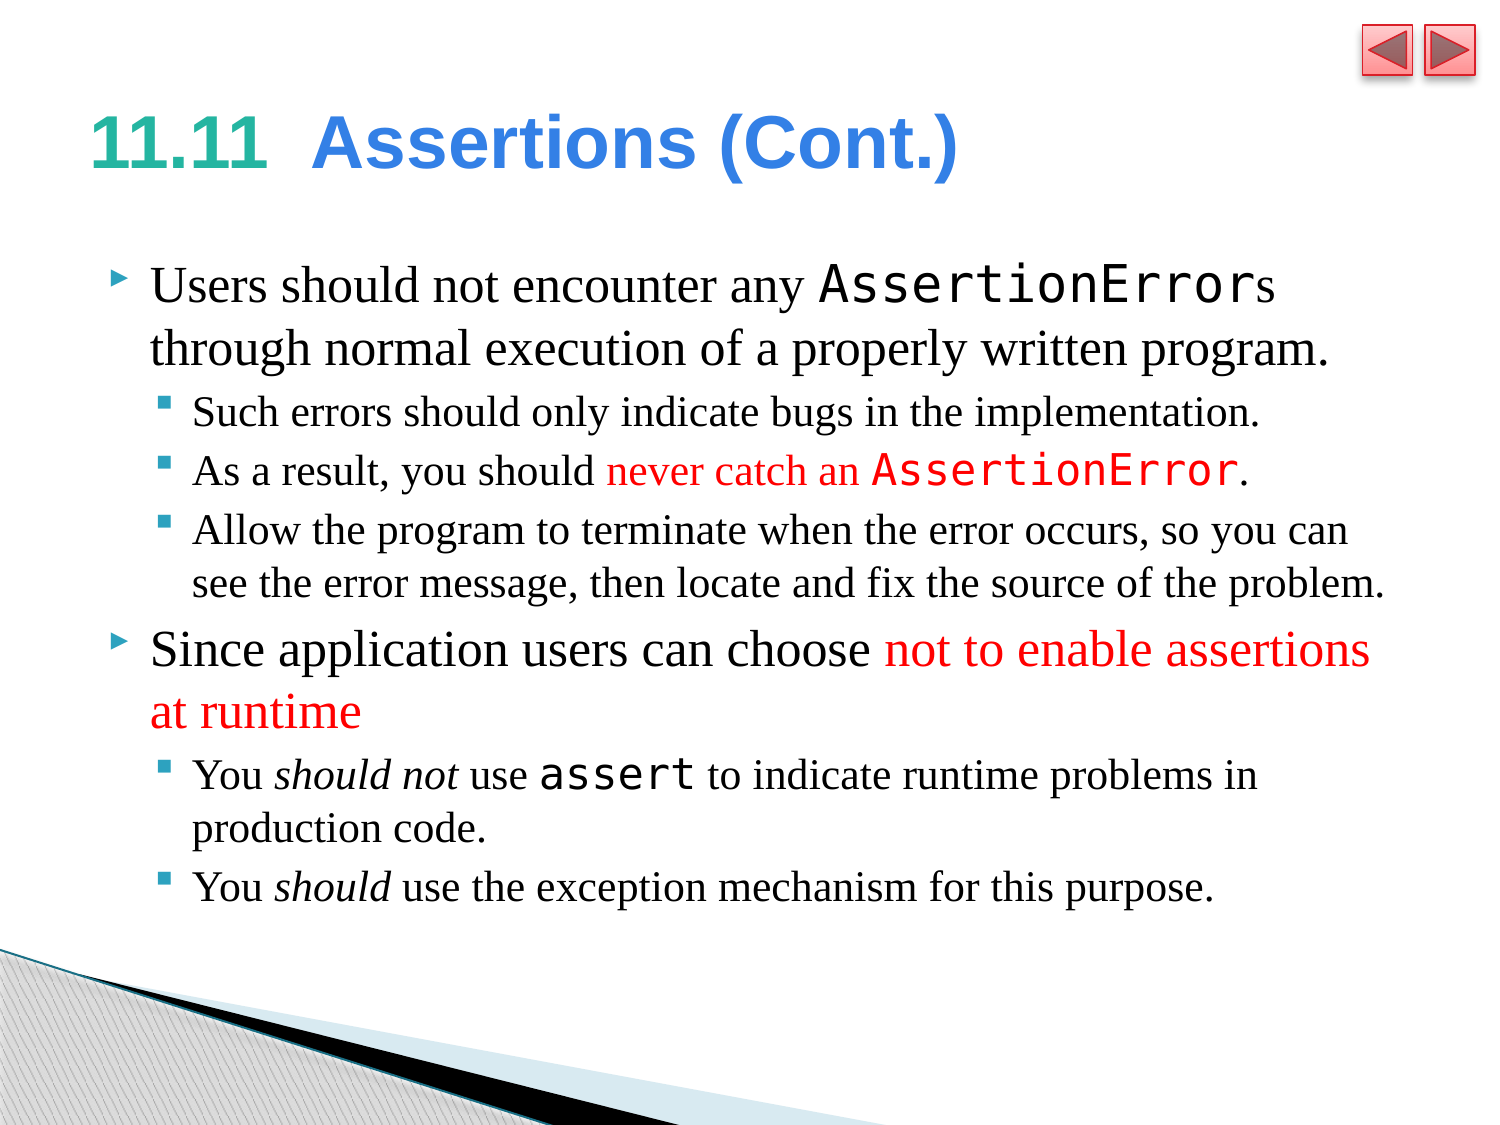

# 11.11  Assertions (Cont.)
Users should not encounter any AssertionErrors through normal execution of a properly written program.
Such errors should only indicate bugs in the implementation.
As a result, you should never catch an AssertionError.
Allow the program to terminate when the error occurs, so you can see the error message, then locate and fix the source of the problem.
Since application users can choose not to enable assertions at runtime
You should not use assert to indicate runtime problems in production code.
You should use the exception mechanism for this purpose.